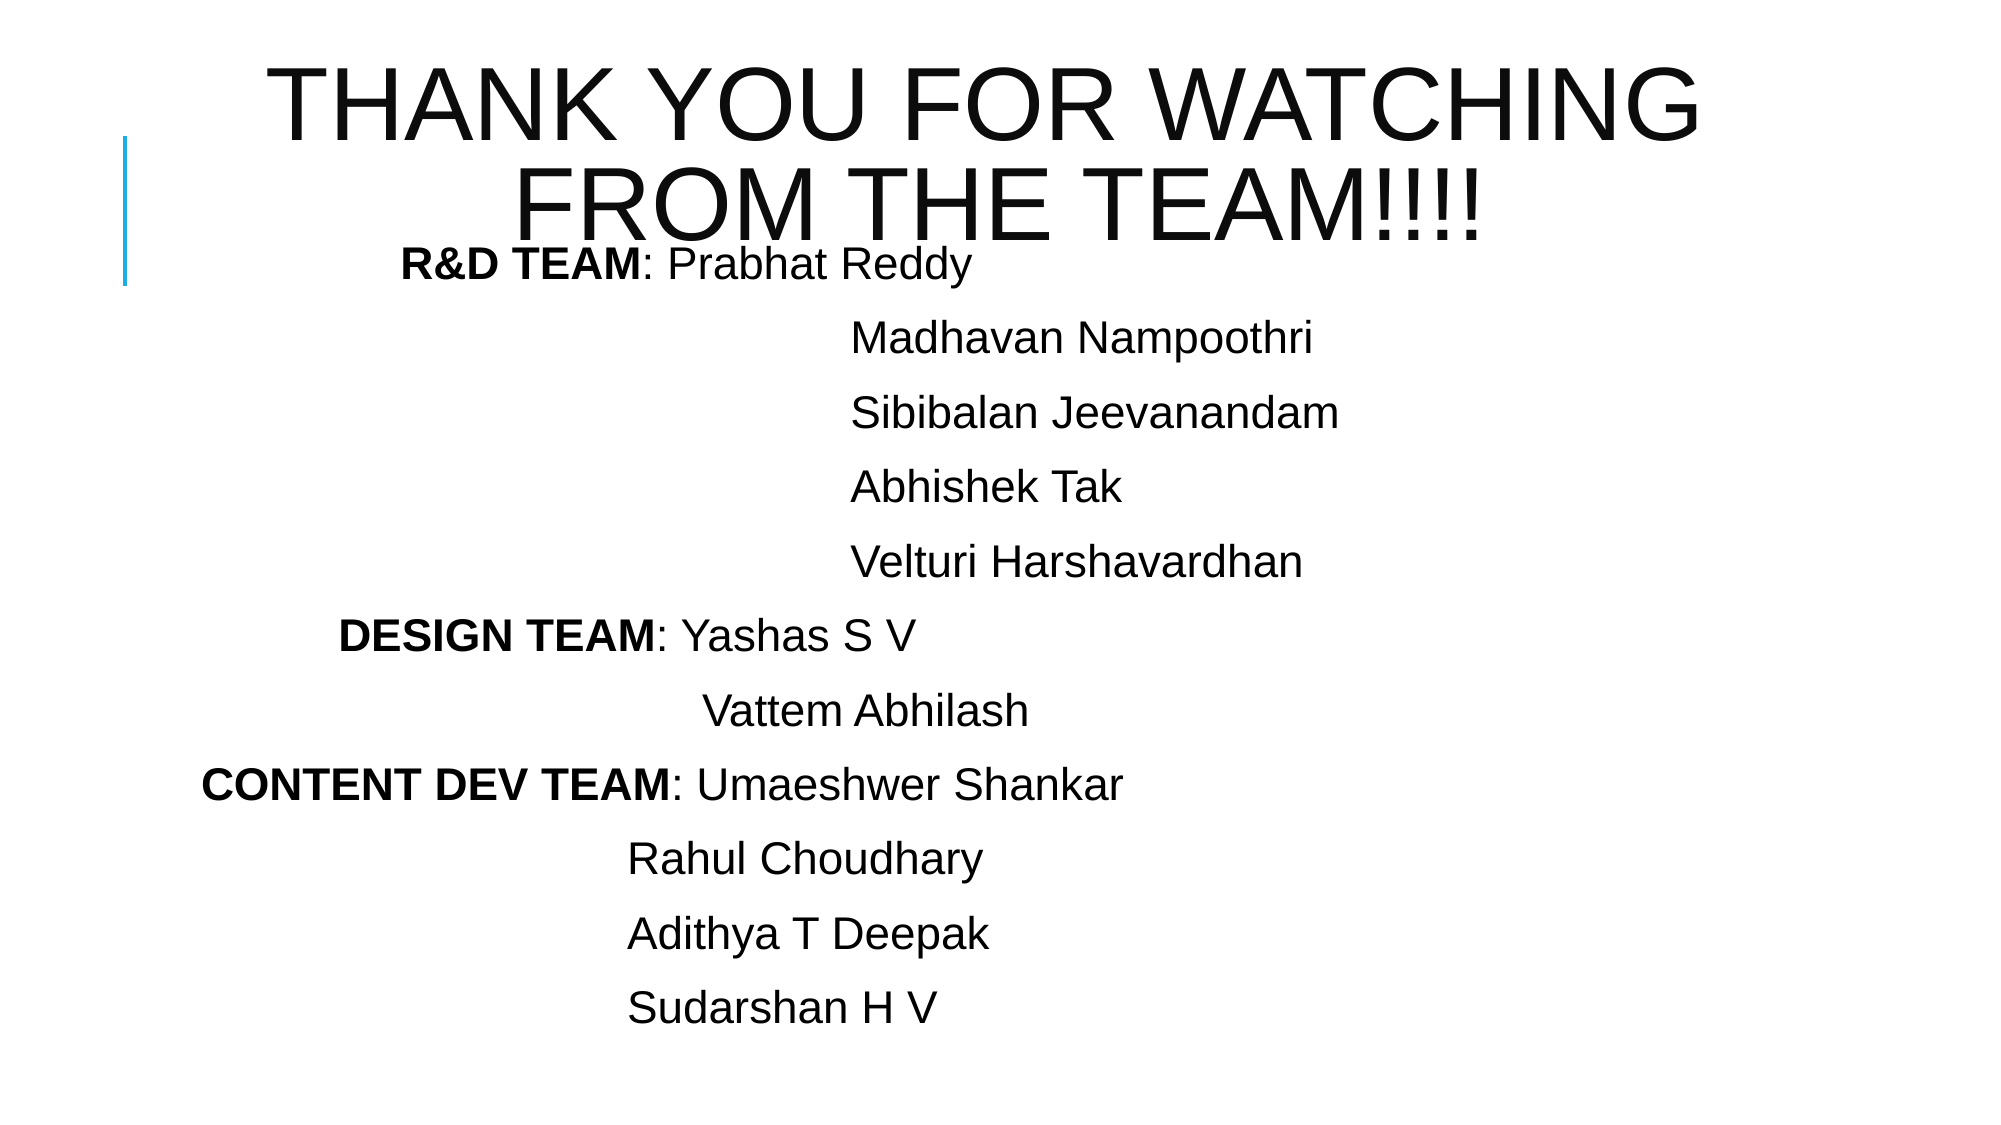

# THANK YOU FOR WATCHING  FROM THE TEAM!!!!
R&D TEAM: Prabhat Reddy
			Madhavan Nampoothri
			Sibibalan Jeevanandam
			Abhishek Tak
			Velturi Harshavardhan
 DESIGN TEAM: Yashas S V
              	      Vattem Abhilash
  CONTENT DEV TEAM: Umaeshwer Shankar
      Rahul Choudhary
      Adithya T Deepak
      Sudarshan H V